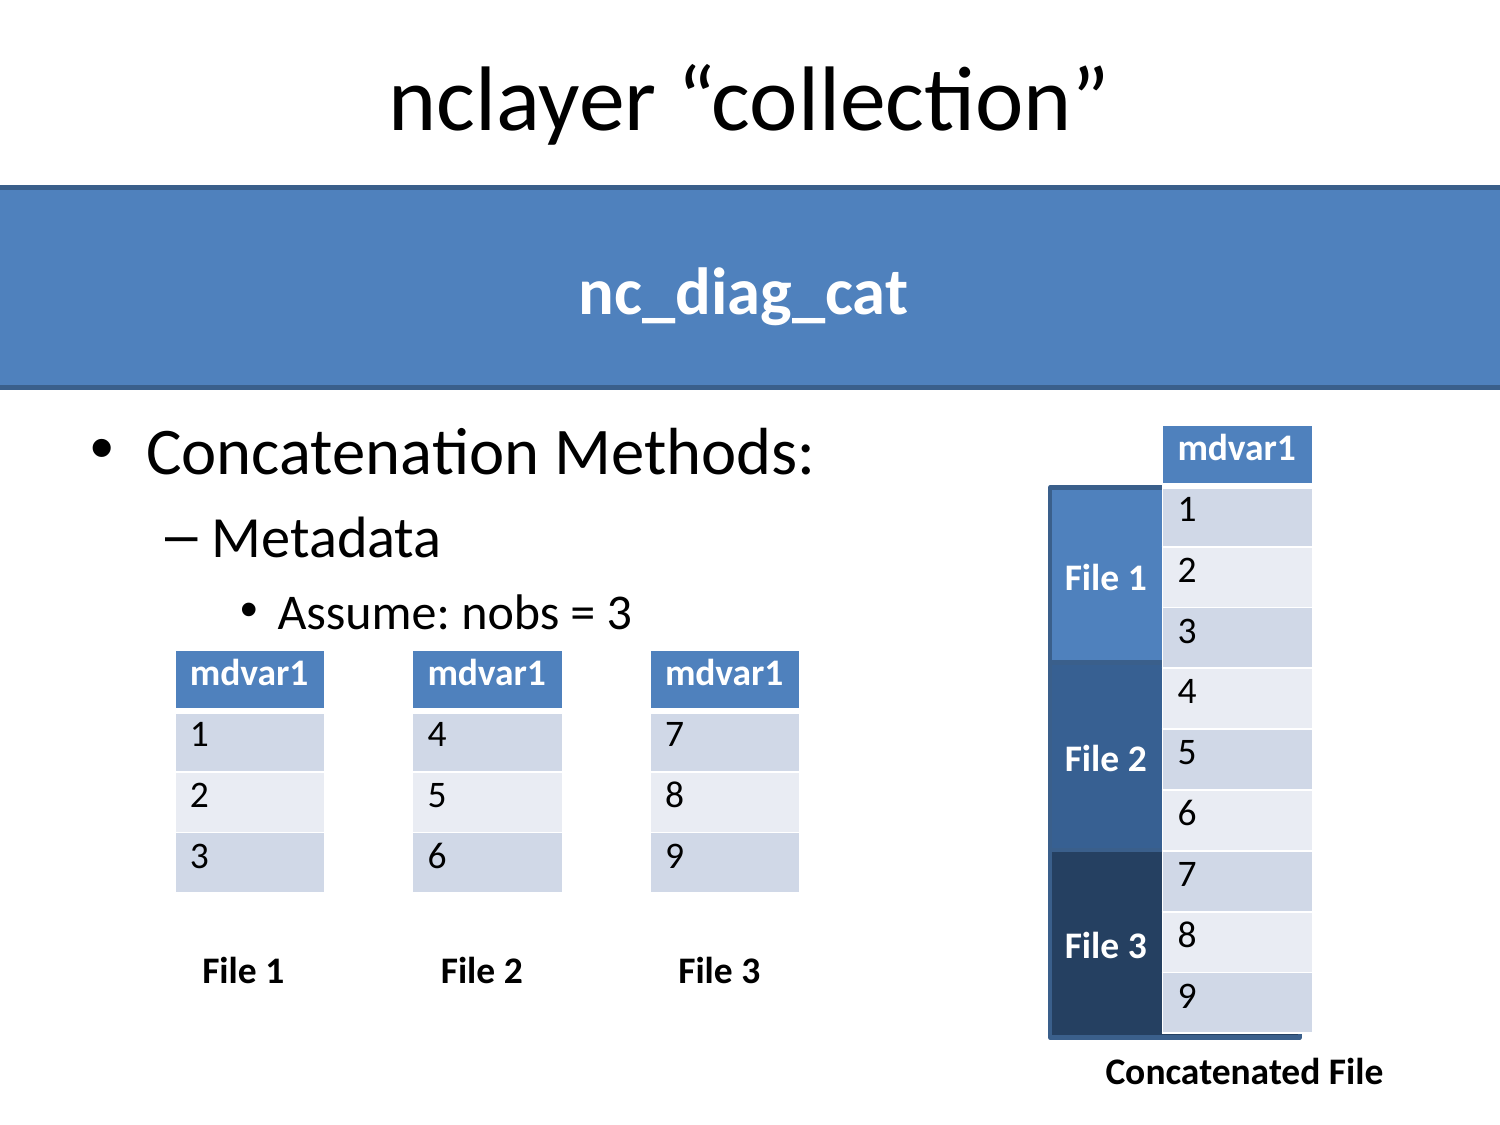

# nclayer “collection”
nc_diag_cat
Concatenation Methods:
Metadata
Assume: nobs = 3

| mdvar1 |
| --- |
| 1 |
| 2 |
| 3 |
| 4 |
| 5 |
| 6 |
| 7 |
| 8 |
| 9 |
File 1
| mdvar1 |
| --- |
| 1 |
| 2 |
| 3 |
| mdvar1 |
| --- |
| 4 |
| 5 |
| 6 |
| mdvar1 |
| --- |
| 7 |
| 8 |
| 9 |
File 2
File 3
File 1
File 2
File 3
Concatenated File